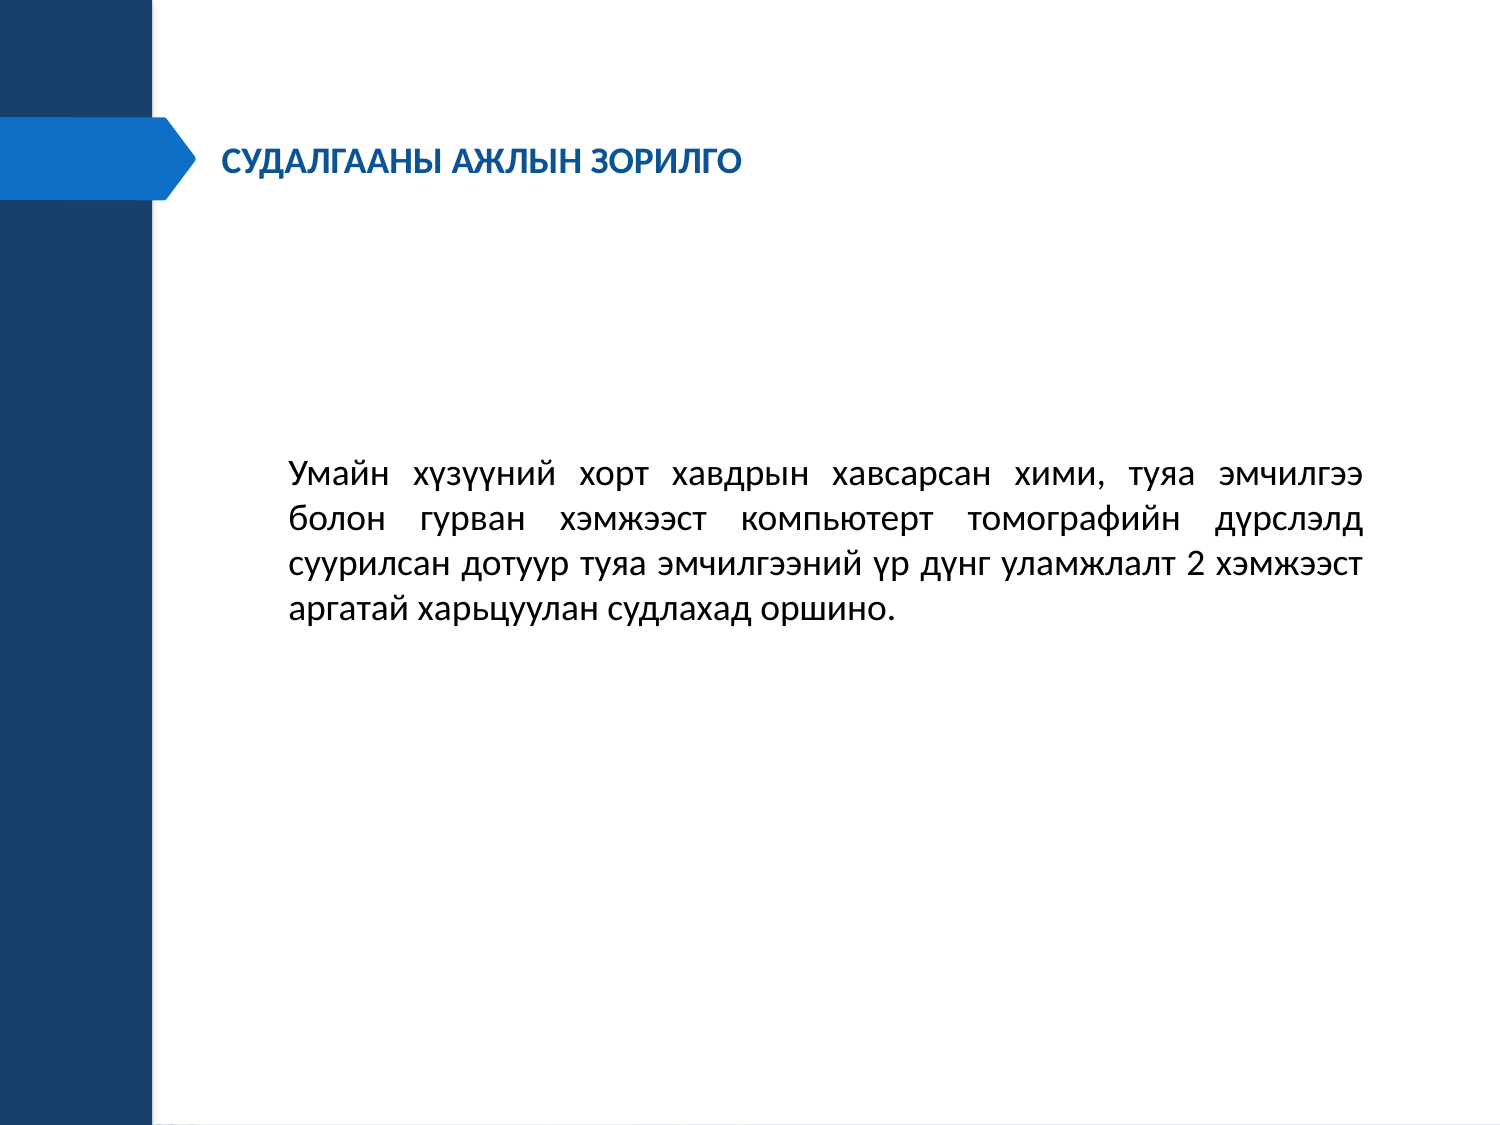

# Судалгааны ажлын Зорилго
Умайн хүзүүний хорт хавдрын хавсарсан хими, туяа эмчилгээ болон гурван хэмжээст компьютерт томографийн дүрслэлд суурилсан дотуур туяа эмчилгээний үр дүнг уламжлалт 2 хэмжээст аргатай харьцуулан судлахад оршино.